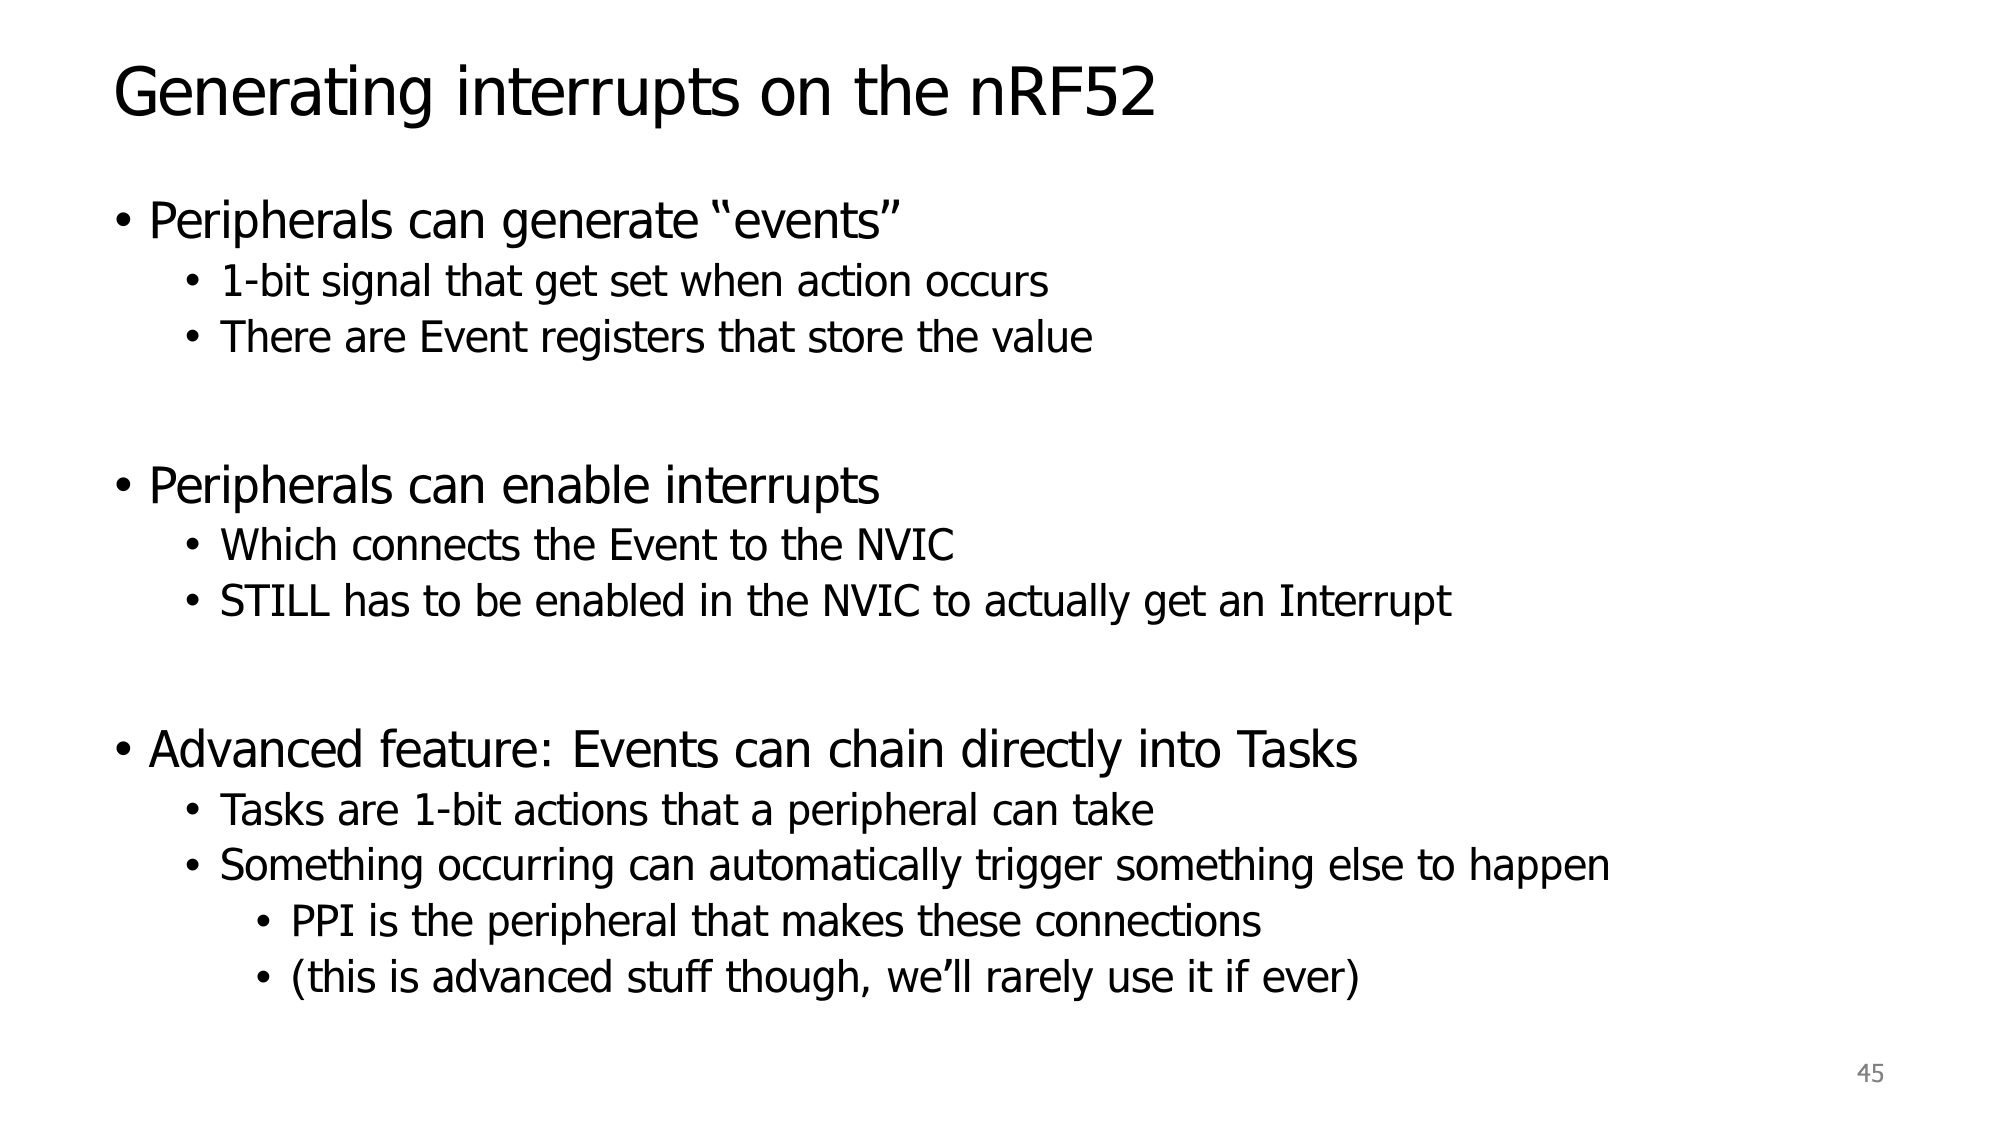

# Generating interrupts on the nRF52
Peripherals can generate “events”
1-bit signal that get set when action occurs
There are Event registers that store the value

Peripherals can enable interrupts
Which connects the Event to the NVIC
STILL has to be enabled in the NVIC to actually get an Interrupt

Advanced feature: Events can chain directly into Tasks
Tasks are 1-bit actions that a peripheral can take
Something occurring can automatically trigger something else to happen
PPI is the peripheral that makes these connections
(this is advanced stuff though, we’ll rarely use it if ever)
45